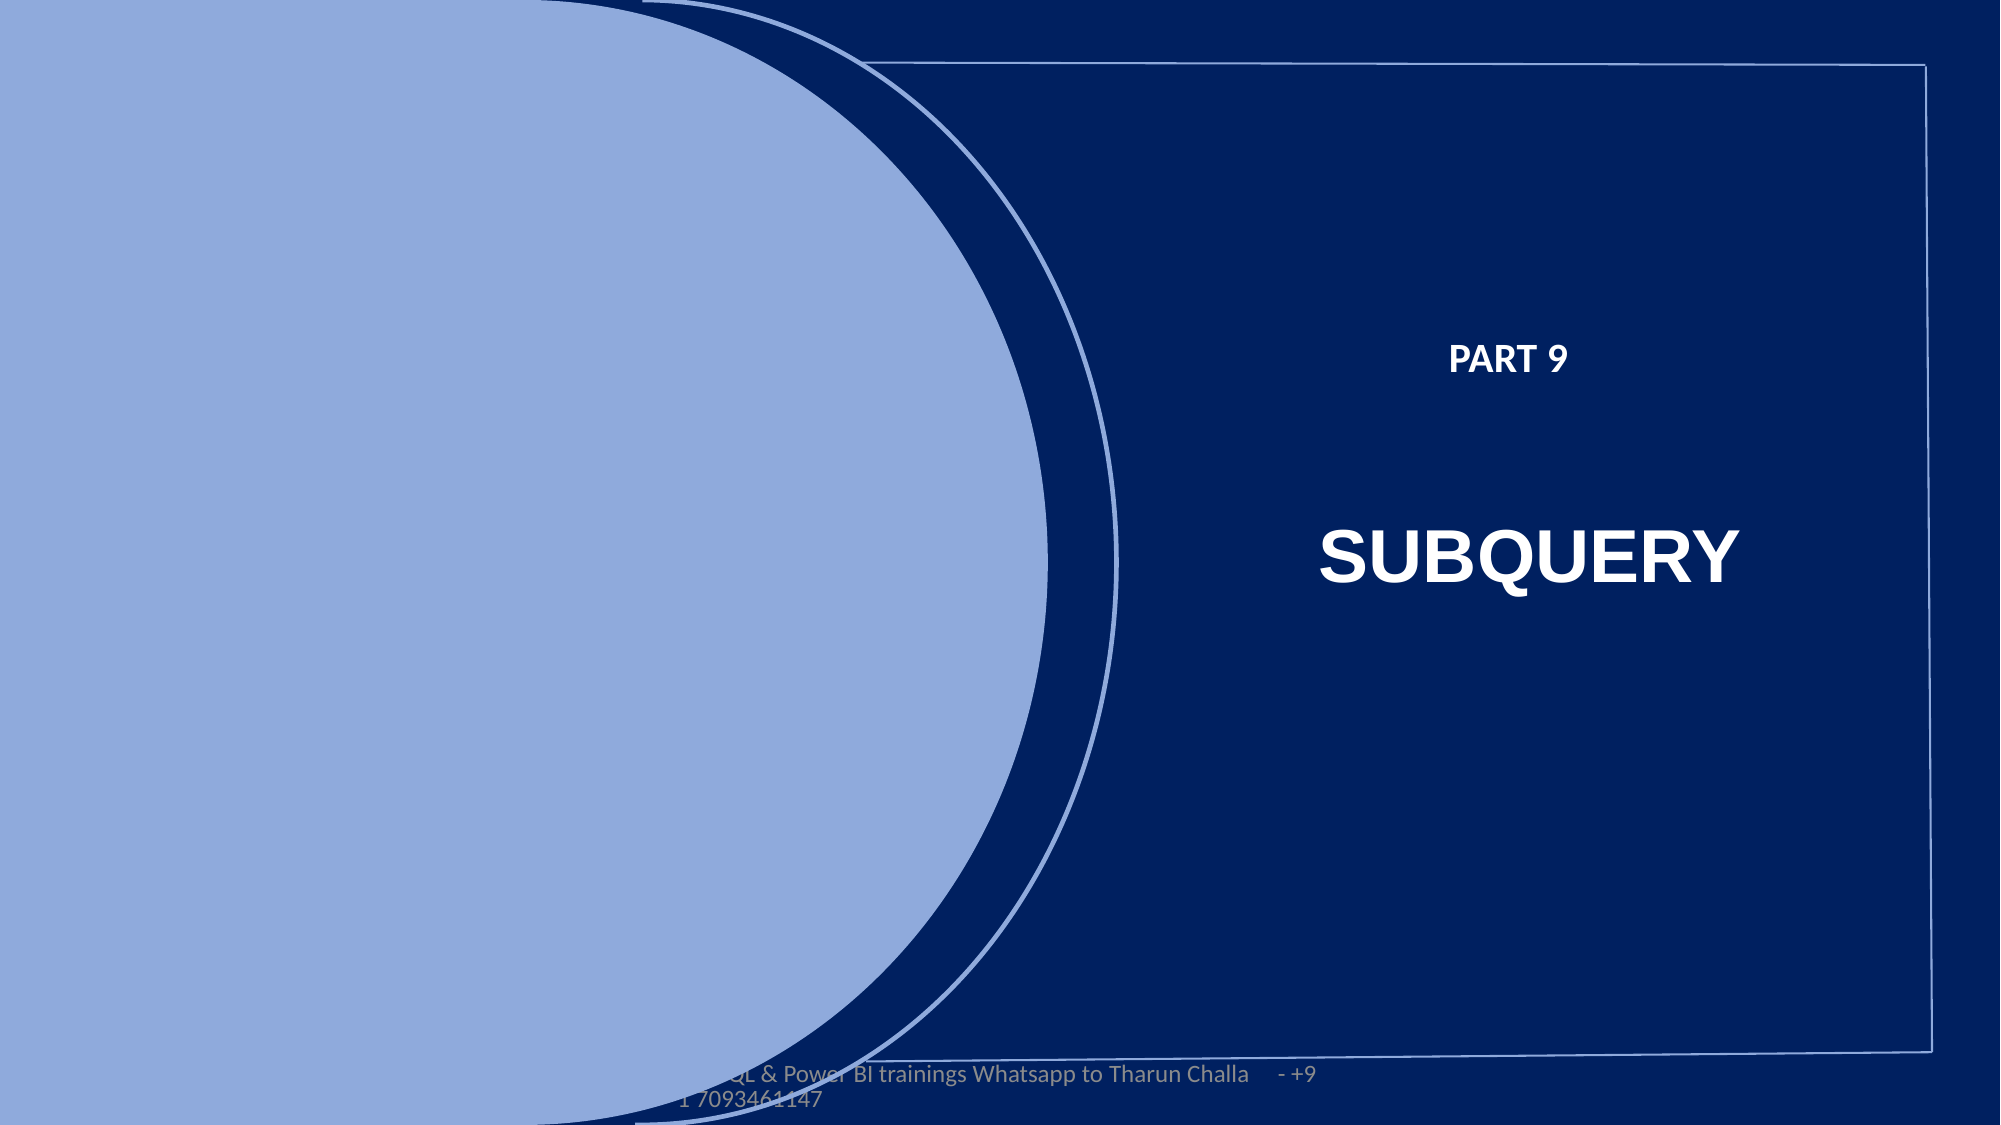

PART 9
SUBQUERY

For SQL & Power BI trainings Whatsapp to Tharun Challa     - +91 7093461147